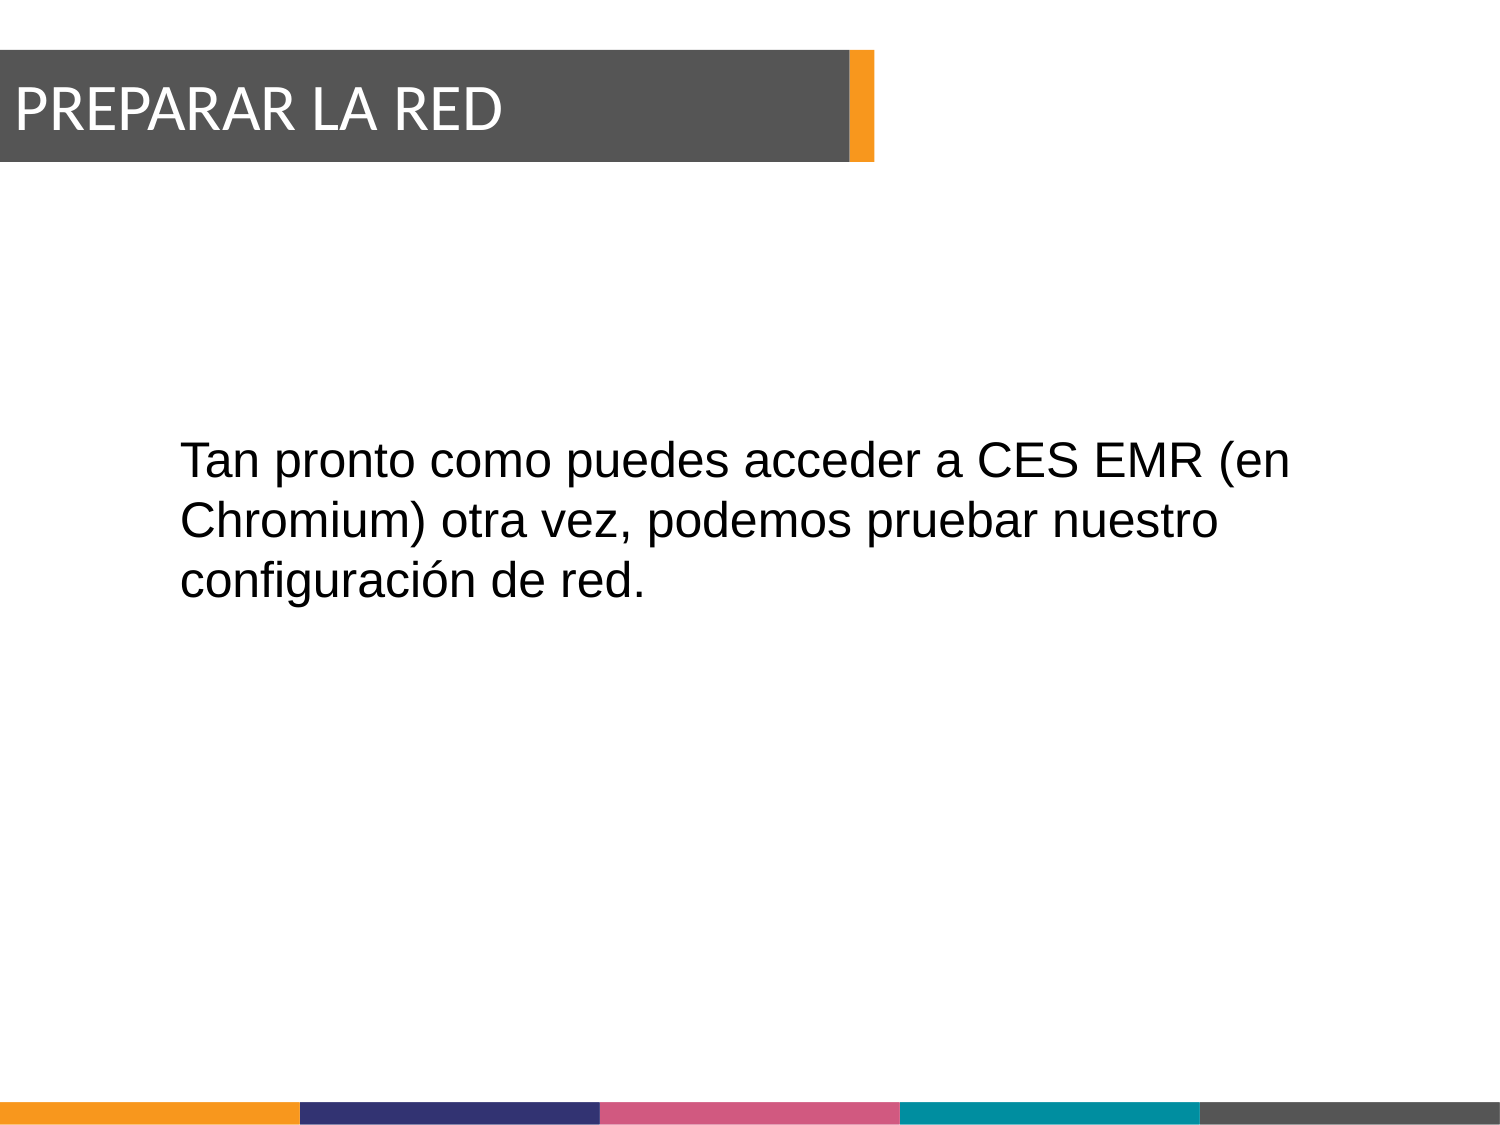

PREPARAR LA RED

Tan pronto como puedes acceder a CES EMR (en Chromium) otra vez, podemos pruebar nuestro configuración de red.